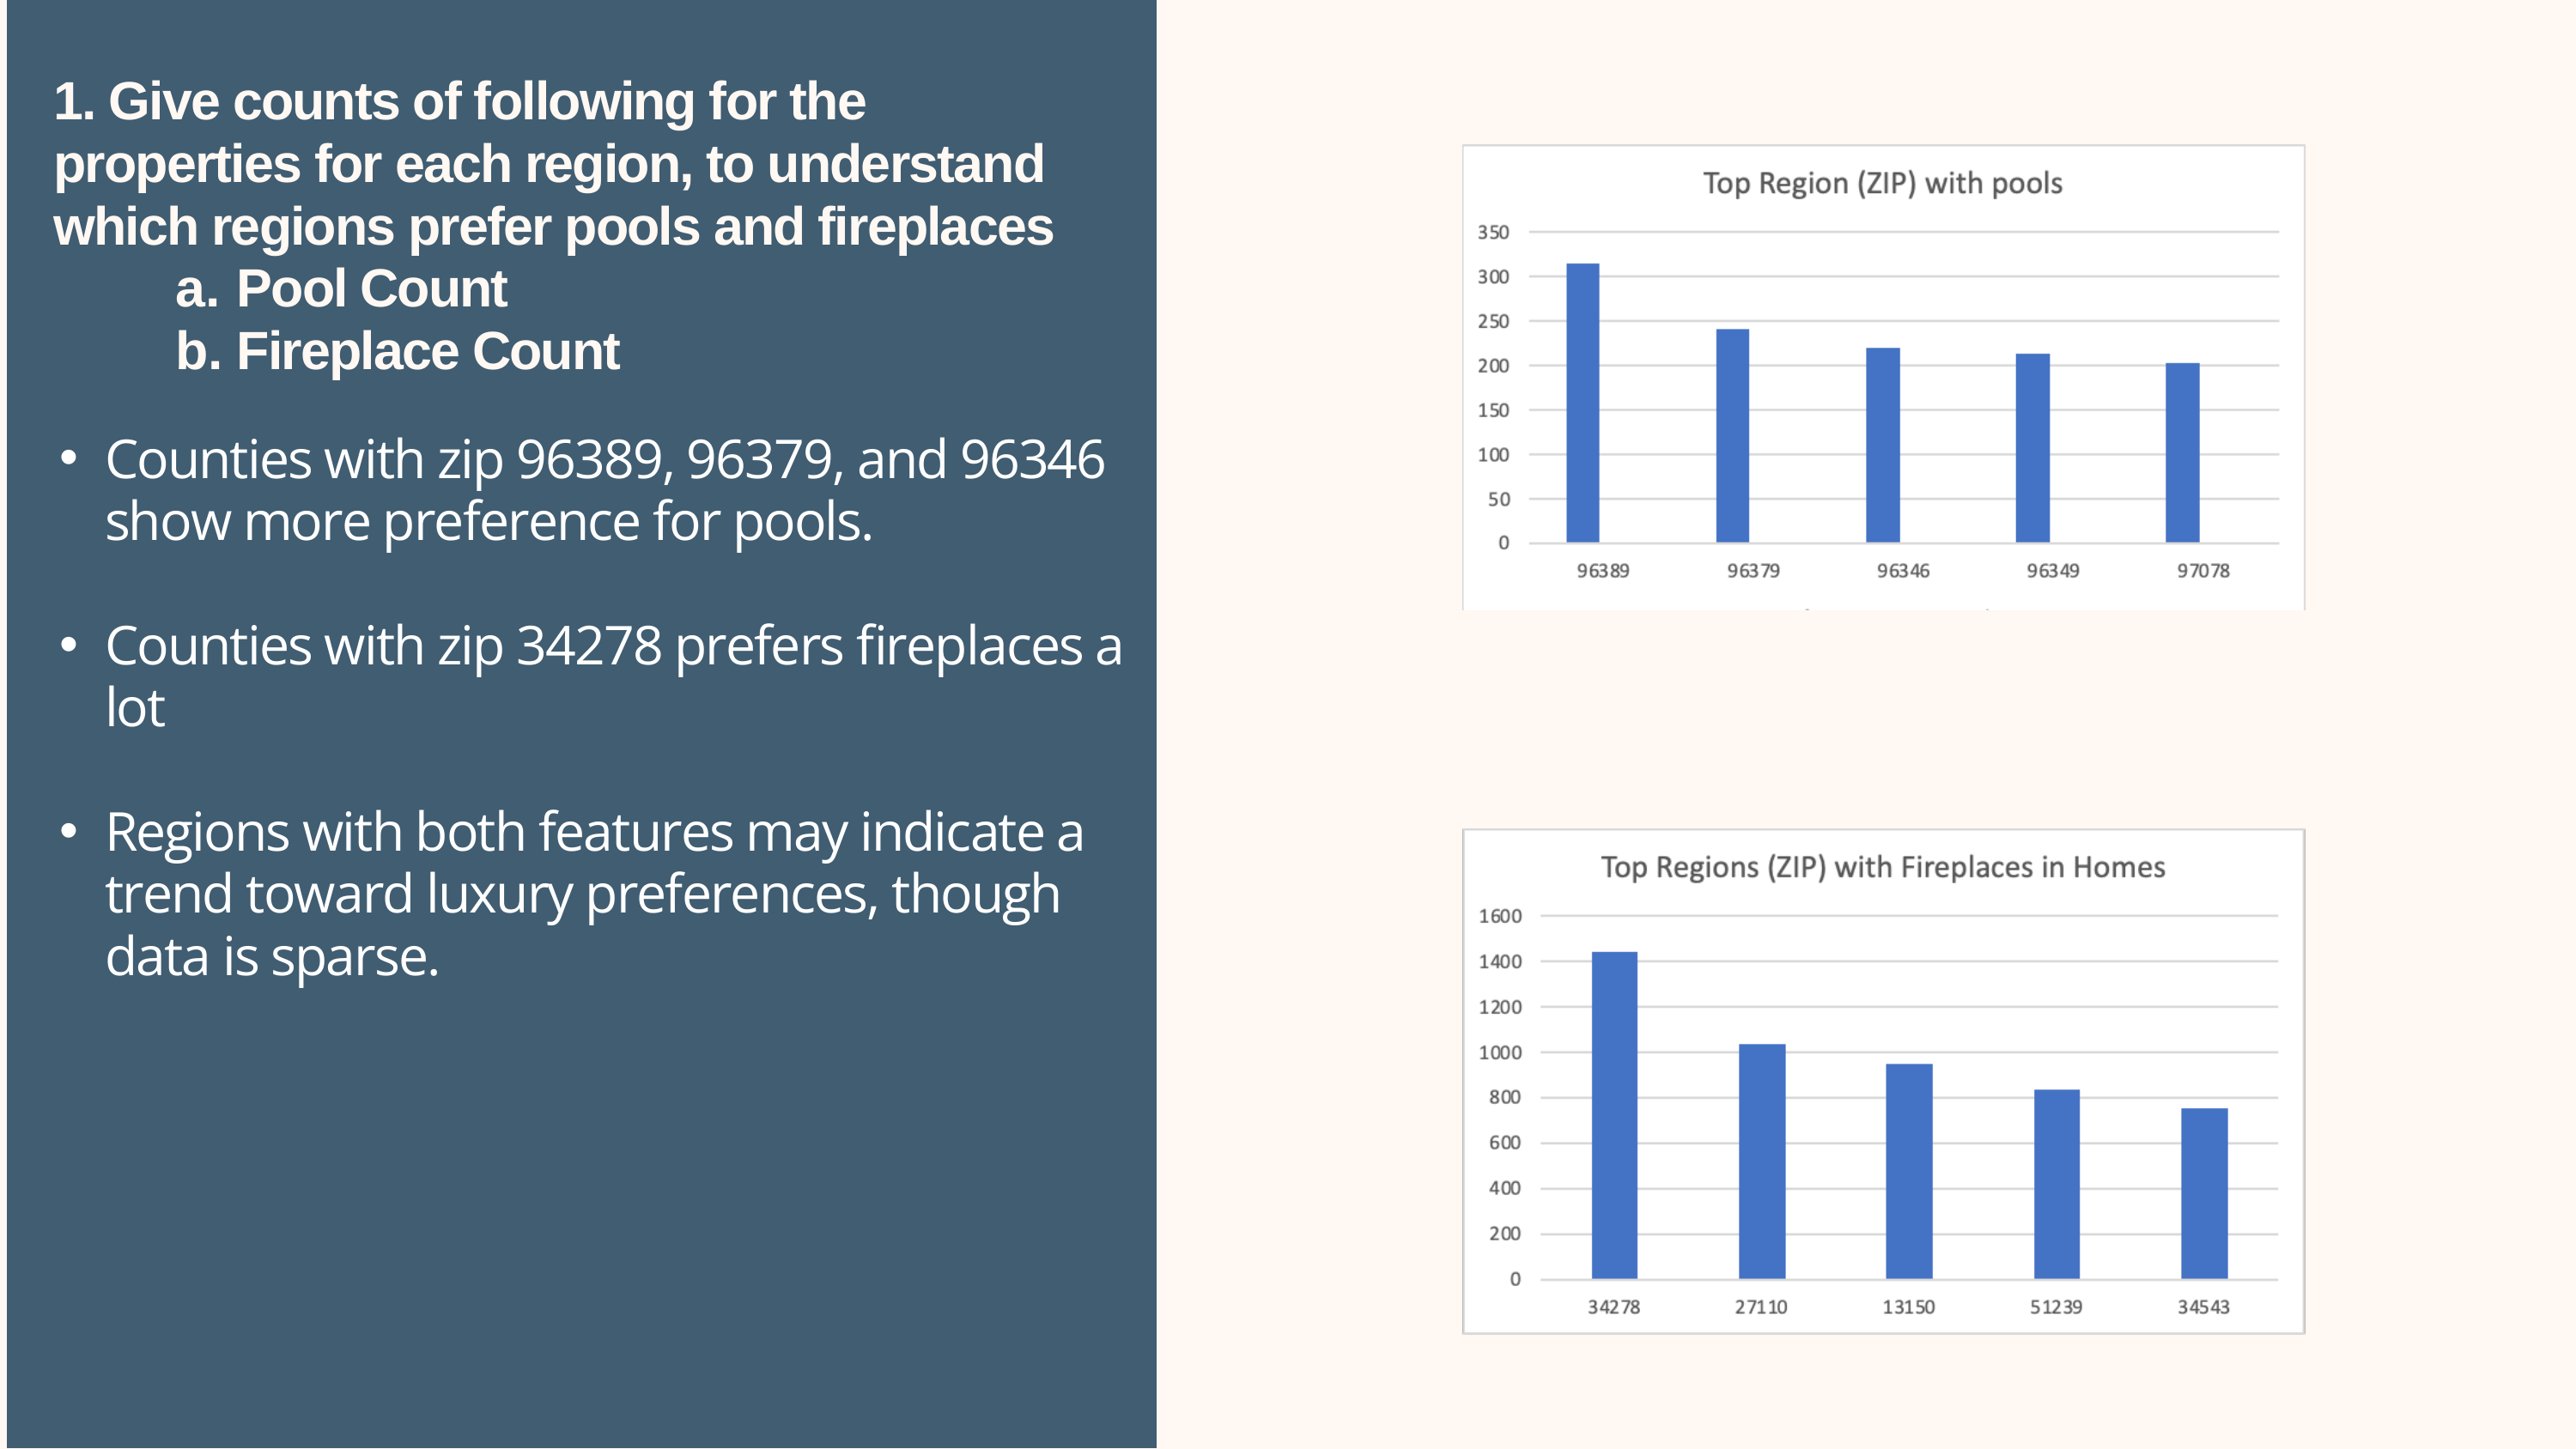

Counties with zip 96389, 96379, and 96346 show more preference for pools.

Counties with zip 34278 prefers fireplaces a lot

Regions with both features may indicate a trend toward luxury preferences, though data is sparse.

1. Give counts of following for the properties for each region, to understand which regions prefer pools and fireplaces
Pool Count
Fireplace Count